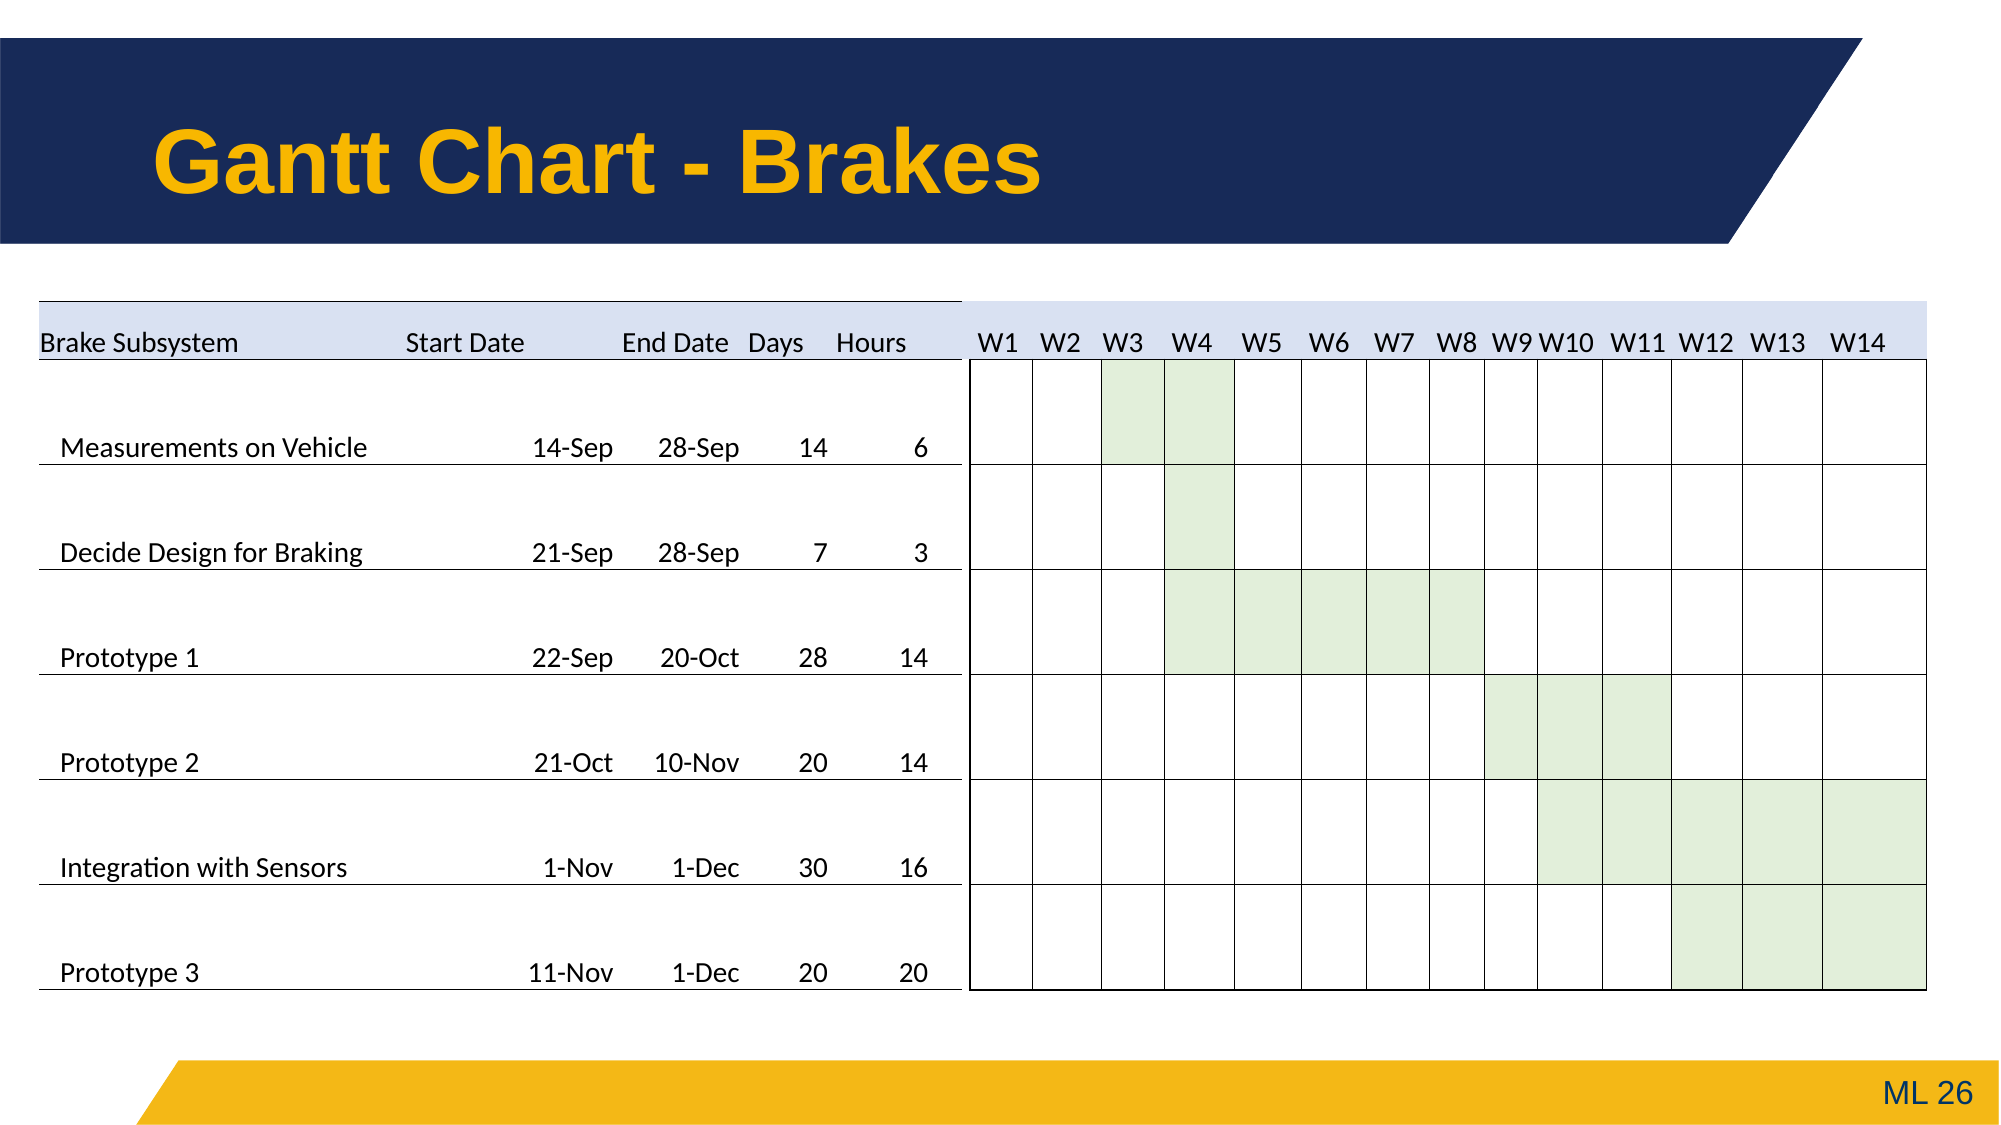

# Gantt Chart - Brakes
| Brake Subsystem |  | Start Date | End Date | Days | Hours |  |  | W1 | W2 | W3 | W4 | W5 | W6 | W7 | W8 | W9 | W10 | W11 | W12 | W13 | W14 |
| --- | --- | --- | --- | --- | --- | --- | --- | --- | --- | --- | --- | --- | --- | --- | --- | --- | --- | --- | --- | --- | --- |
| Measurements on Vehicle |  | 14-Sep | 28-Sep | 14 | 6 |  |  |  |  |  |  |  |  |  |  |  |  |  |  |  |  |
| Decide Design for Braking |  | 21-Sep | 28-Sep | 7 | 3 |  |  |  |  |  |  |  |  |  |  |  |  |  |  |  |  |
| Prototype 1 |  | 22-Sep | 20-Oct | 28 | 14 |  |  |  |  |  |  |  |  |  |  |  |  |  |  |  |  |
| Prototype 2 |  | 21-Oct | 10-Nov | 20 | 14 |  |  |  |  |  |  |  |  |  |  |  |  |  |  |  |  |
| Integration with Sensors |  | 1-Nov | 1-Dec | 30 | 16 |  |  |  |  |  |  |  |  |  |  |  |  |  |  |  |  |
| Prototype 3 |  | 11-Nov | 1-Dec | 20 | 20 |  |  |  |  |  |  |  |  |  |  |  |  |  |  |  |  |
ML 26